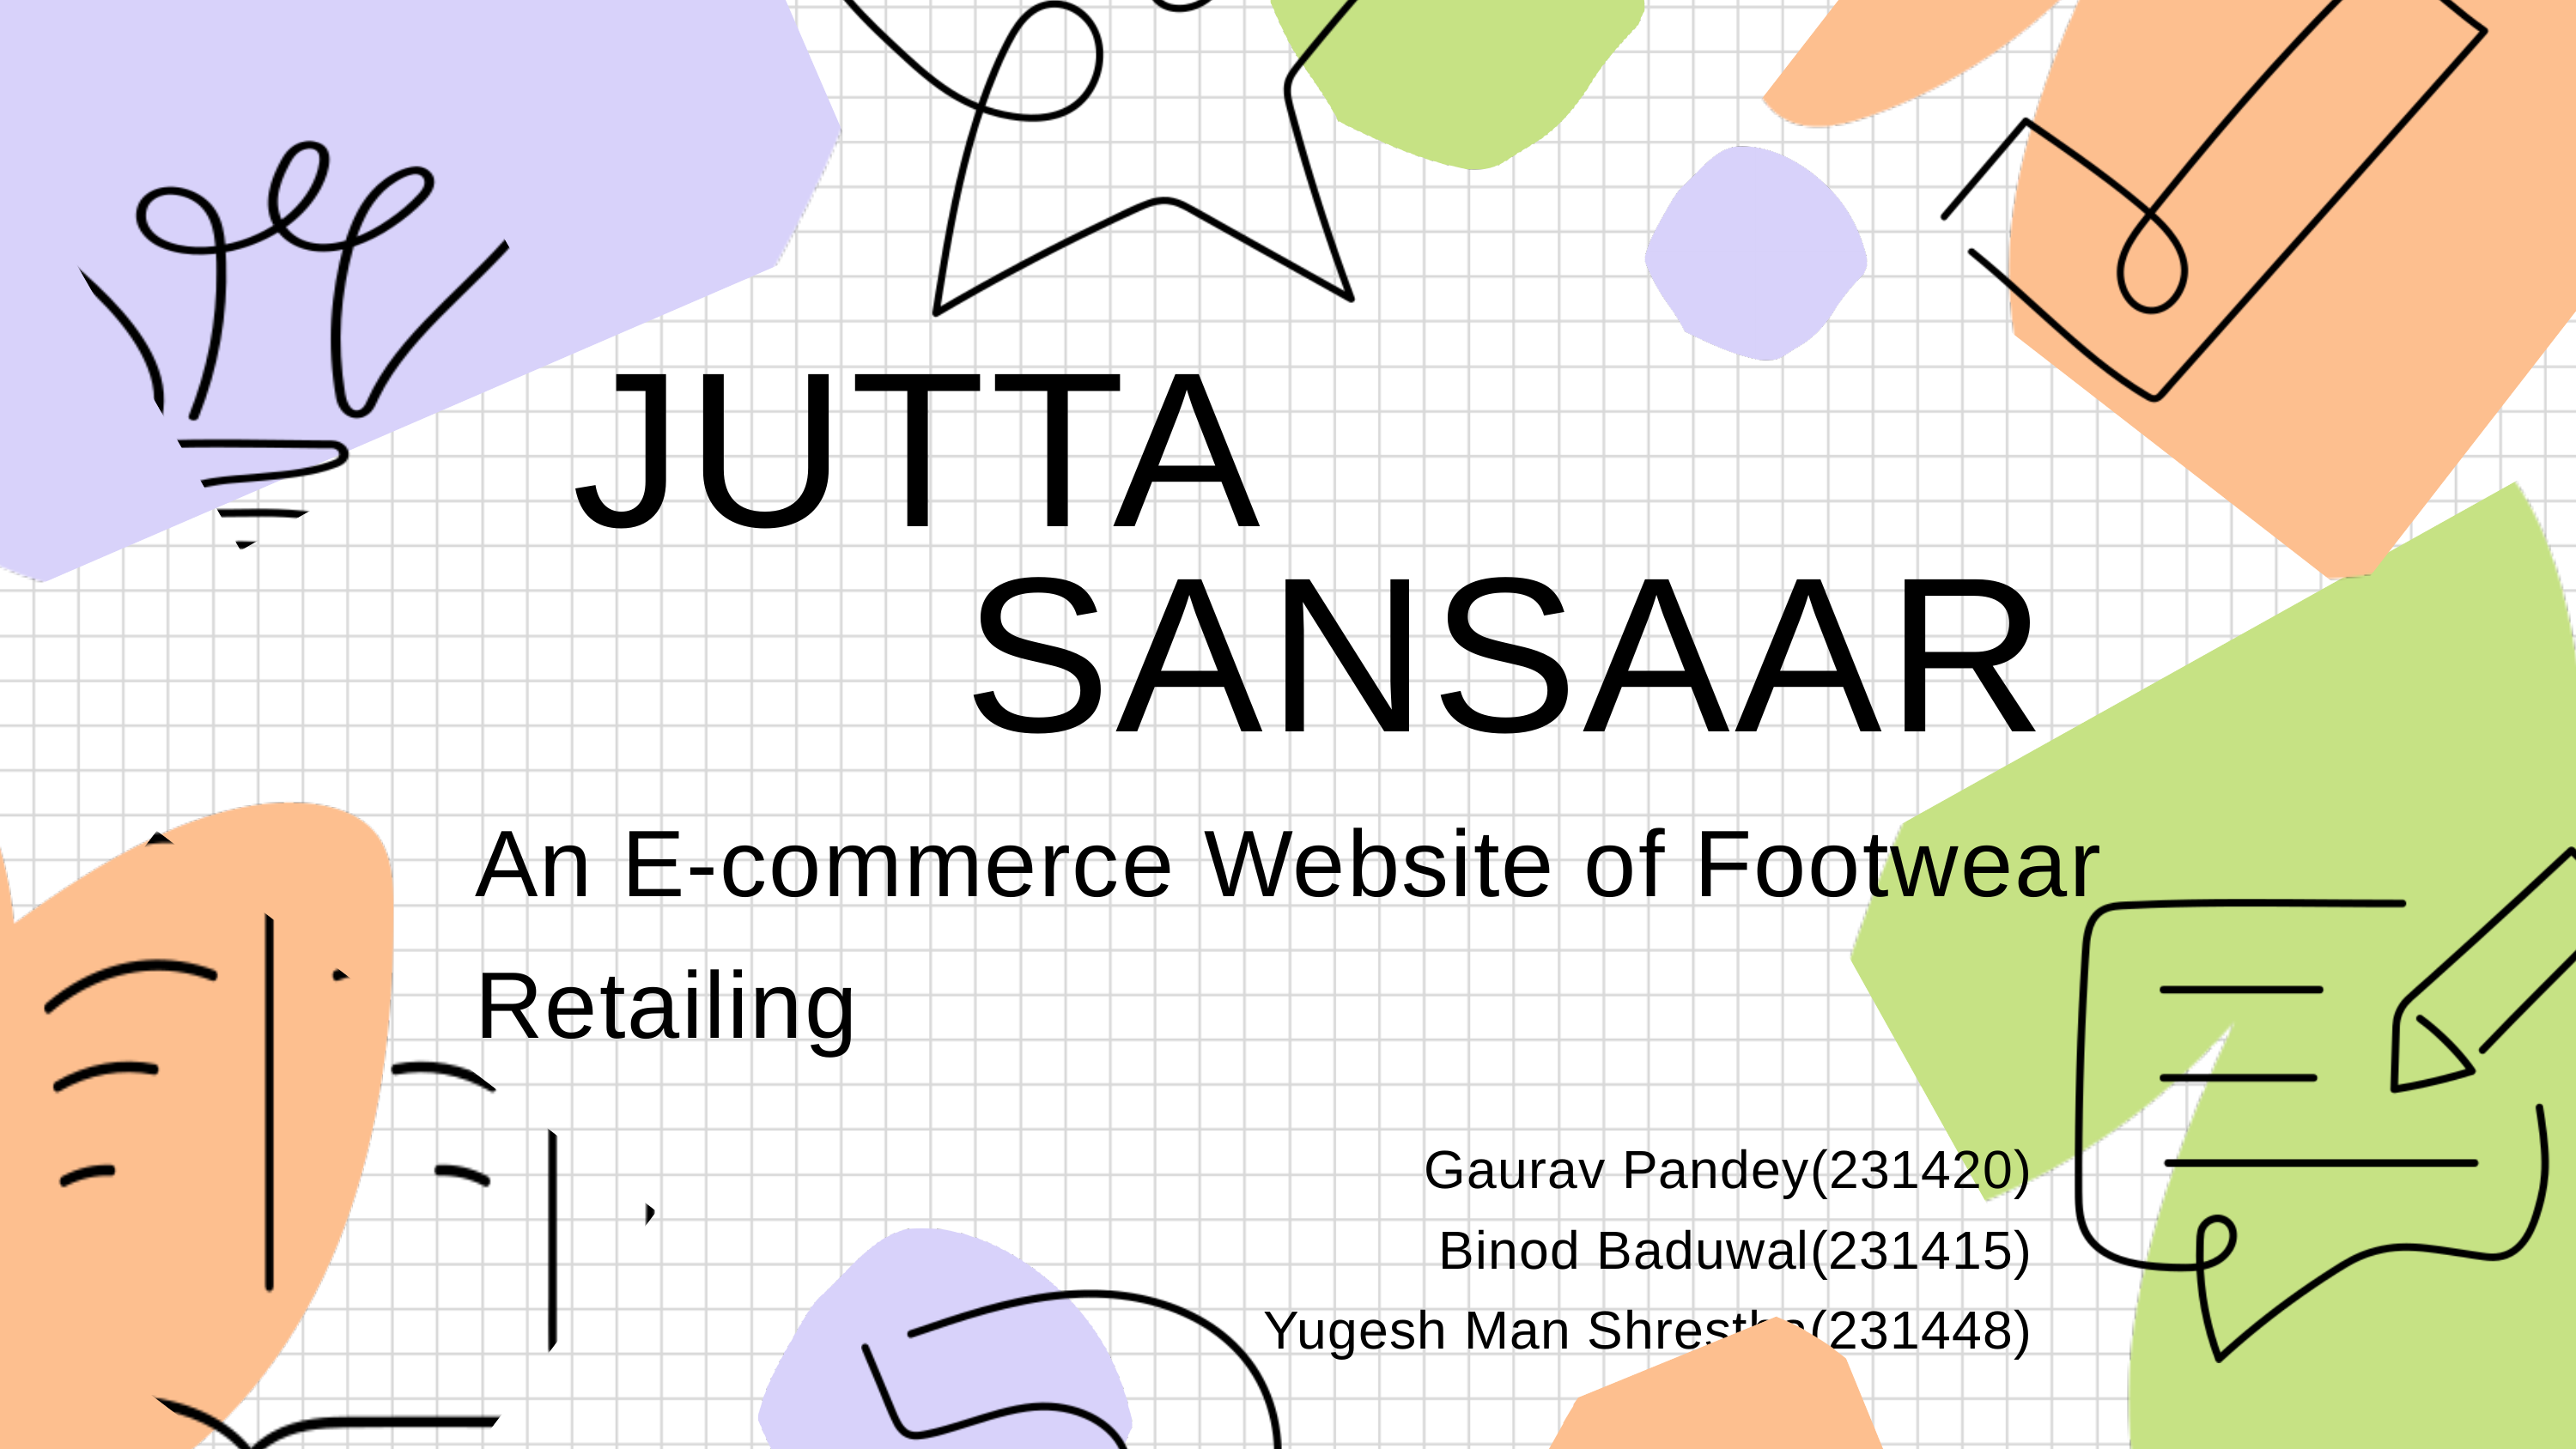

JUTTA
  SANSAAR

An E-commerce Website of Footwear Retailing

Gaurav Pandey(231420)
Binod Baduwal(231415)
Yugesh Man Shrestha(231448)